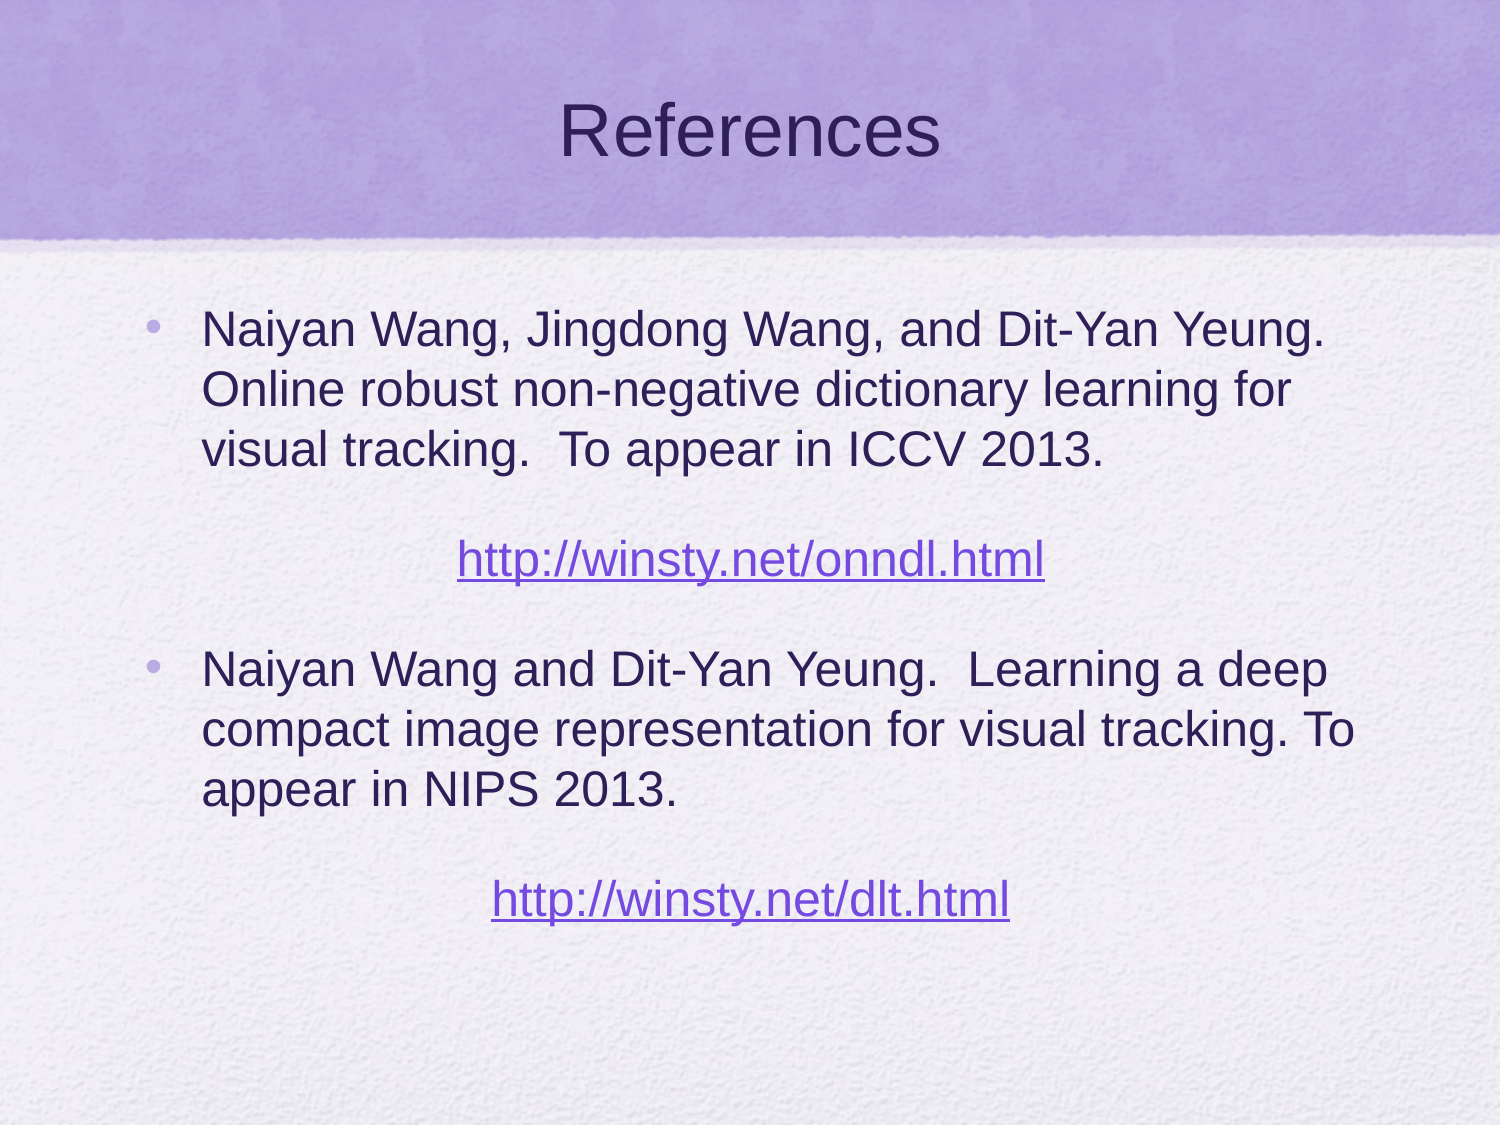

# References
Naiyan Wang, Jingdong Wang, and Dit-Yan Yeung.  Online robust non-negative dictionary learning for visual tracking.  To appear in ICCV 2013.
http://winsty.net/onndl.html
Naiyan Wang and Dit-Yan Yeung.  Learning a deep compact image representation for visual tracking. To appear in NIPS 2013.
http://winsty.net/dlt.html